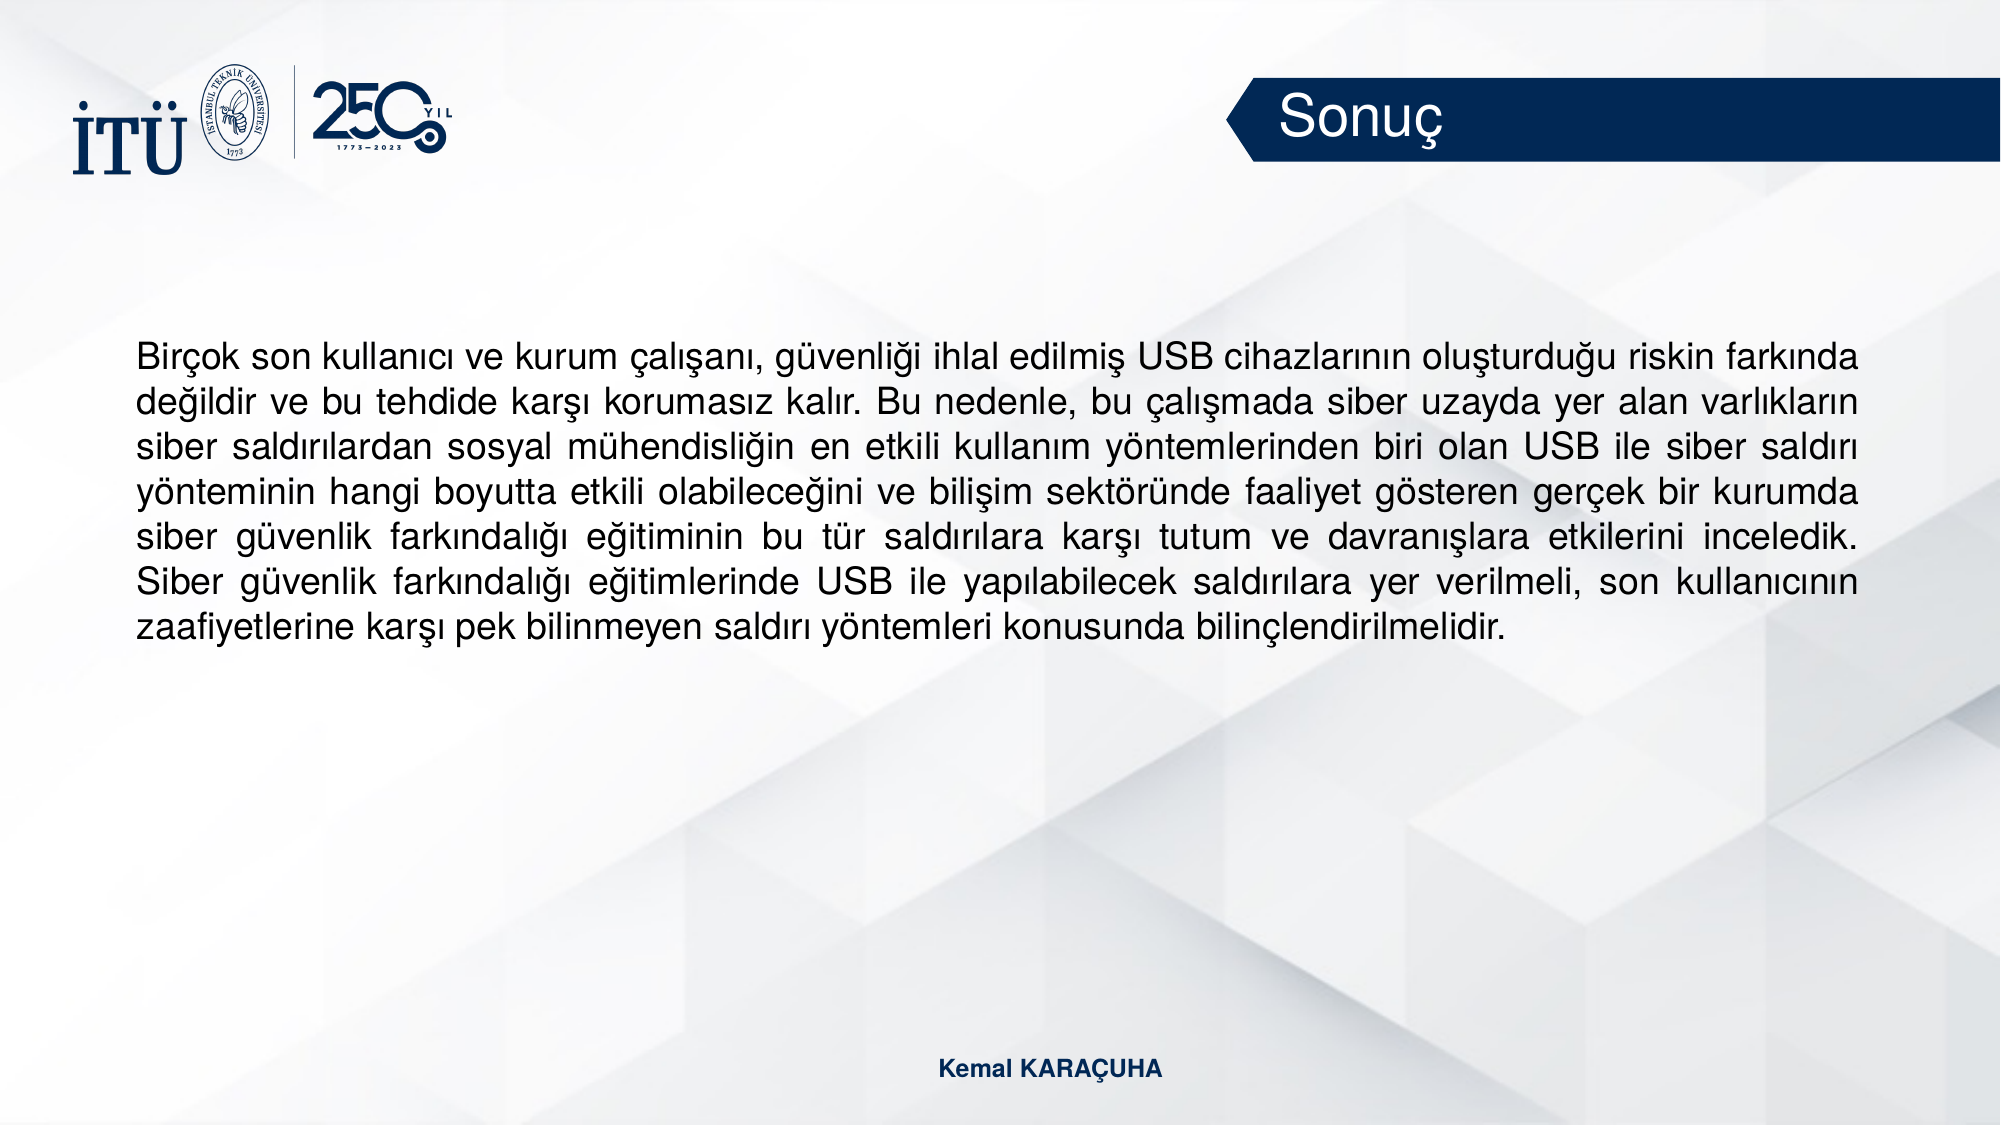

Sonuç
Birçok son kullanıcı ve kurum çalışanı, güvenliği ihlal edilmiş USB cihazlarının oluşturduğu riskin farkında değildir ve bu tehdide karşı korumasız kalır. Bu nedenle, bu çalışmada siber uzayda yer alan varlıkların siber saldırılardan sosyal mühendisliğin en etkili kullanım yöntemlerinden biri olan USB ile siber saldırı yönteminin hangi boyutta etkili olabileceğini ve bilişim sektöründe faaliyet gösteren gerçek bir kurumda siber güvenlik farkındalığı eğitiminin bu tür saldırılara karşı tutum ve davranışlara etkilerini inceledik. Siber güvenlik farkındalığı eğitimlerinde USB ile yapılabilecek saldırılara yer verilmeli, son kullanıcının zaafiyetlerine karşı pek bilinmeyen saldırı yöntemleri konusunda bilinçlendirilmelidir.

Kemal KARAÇUHA